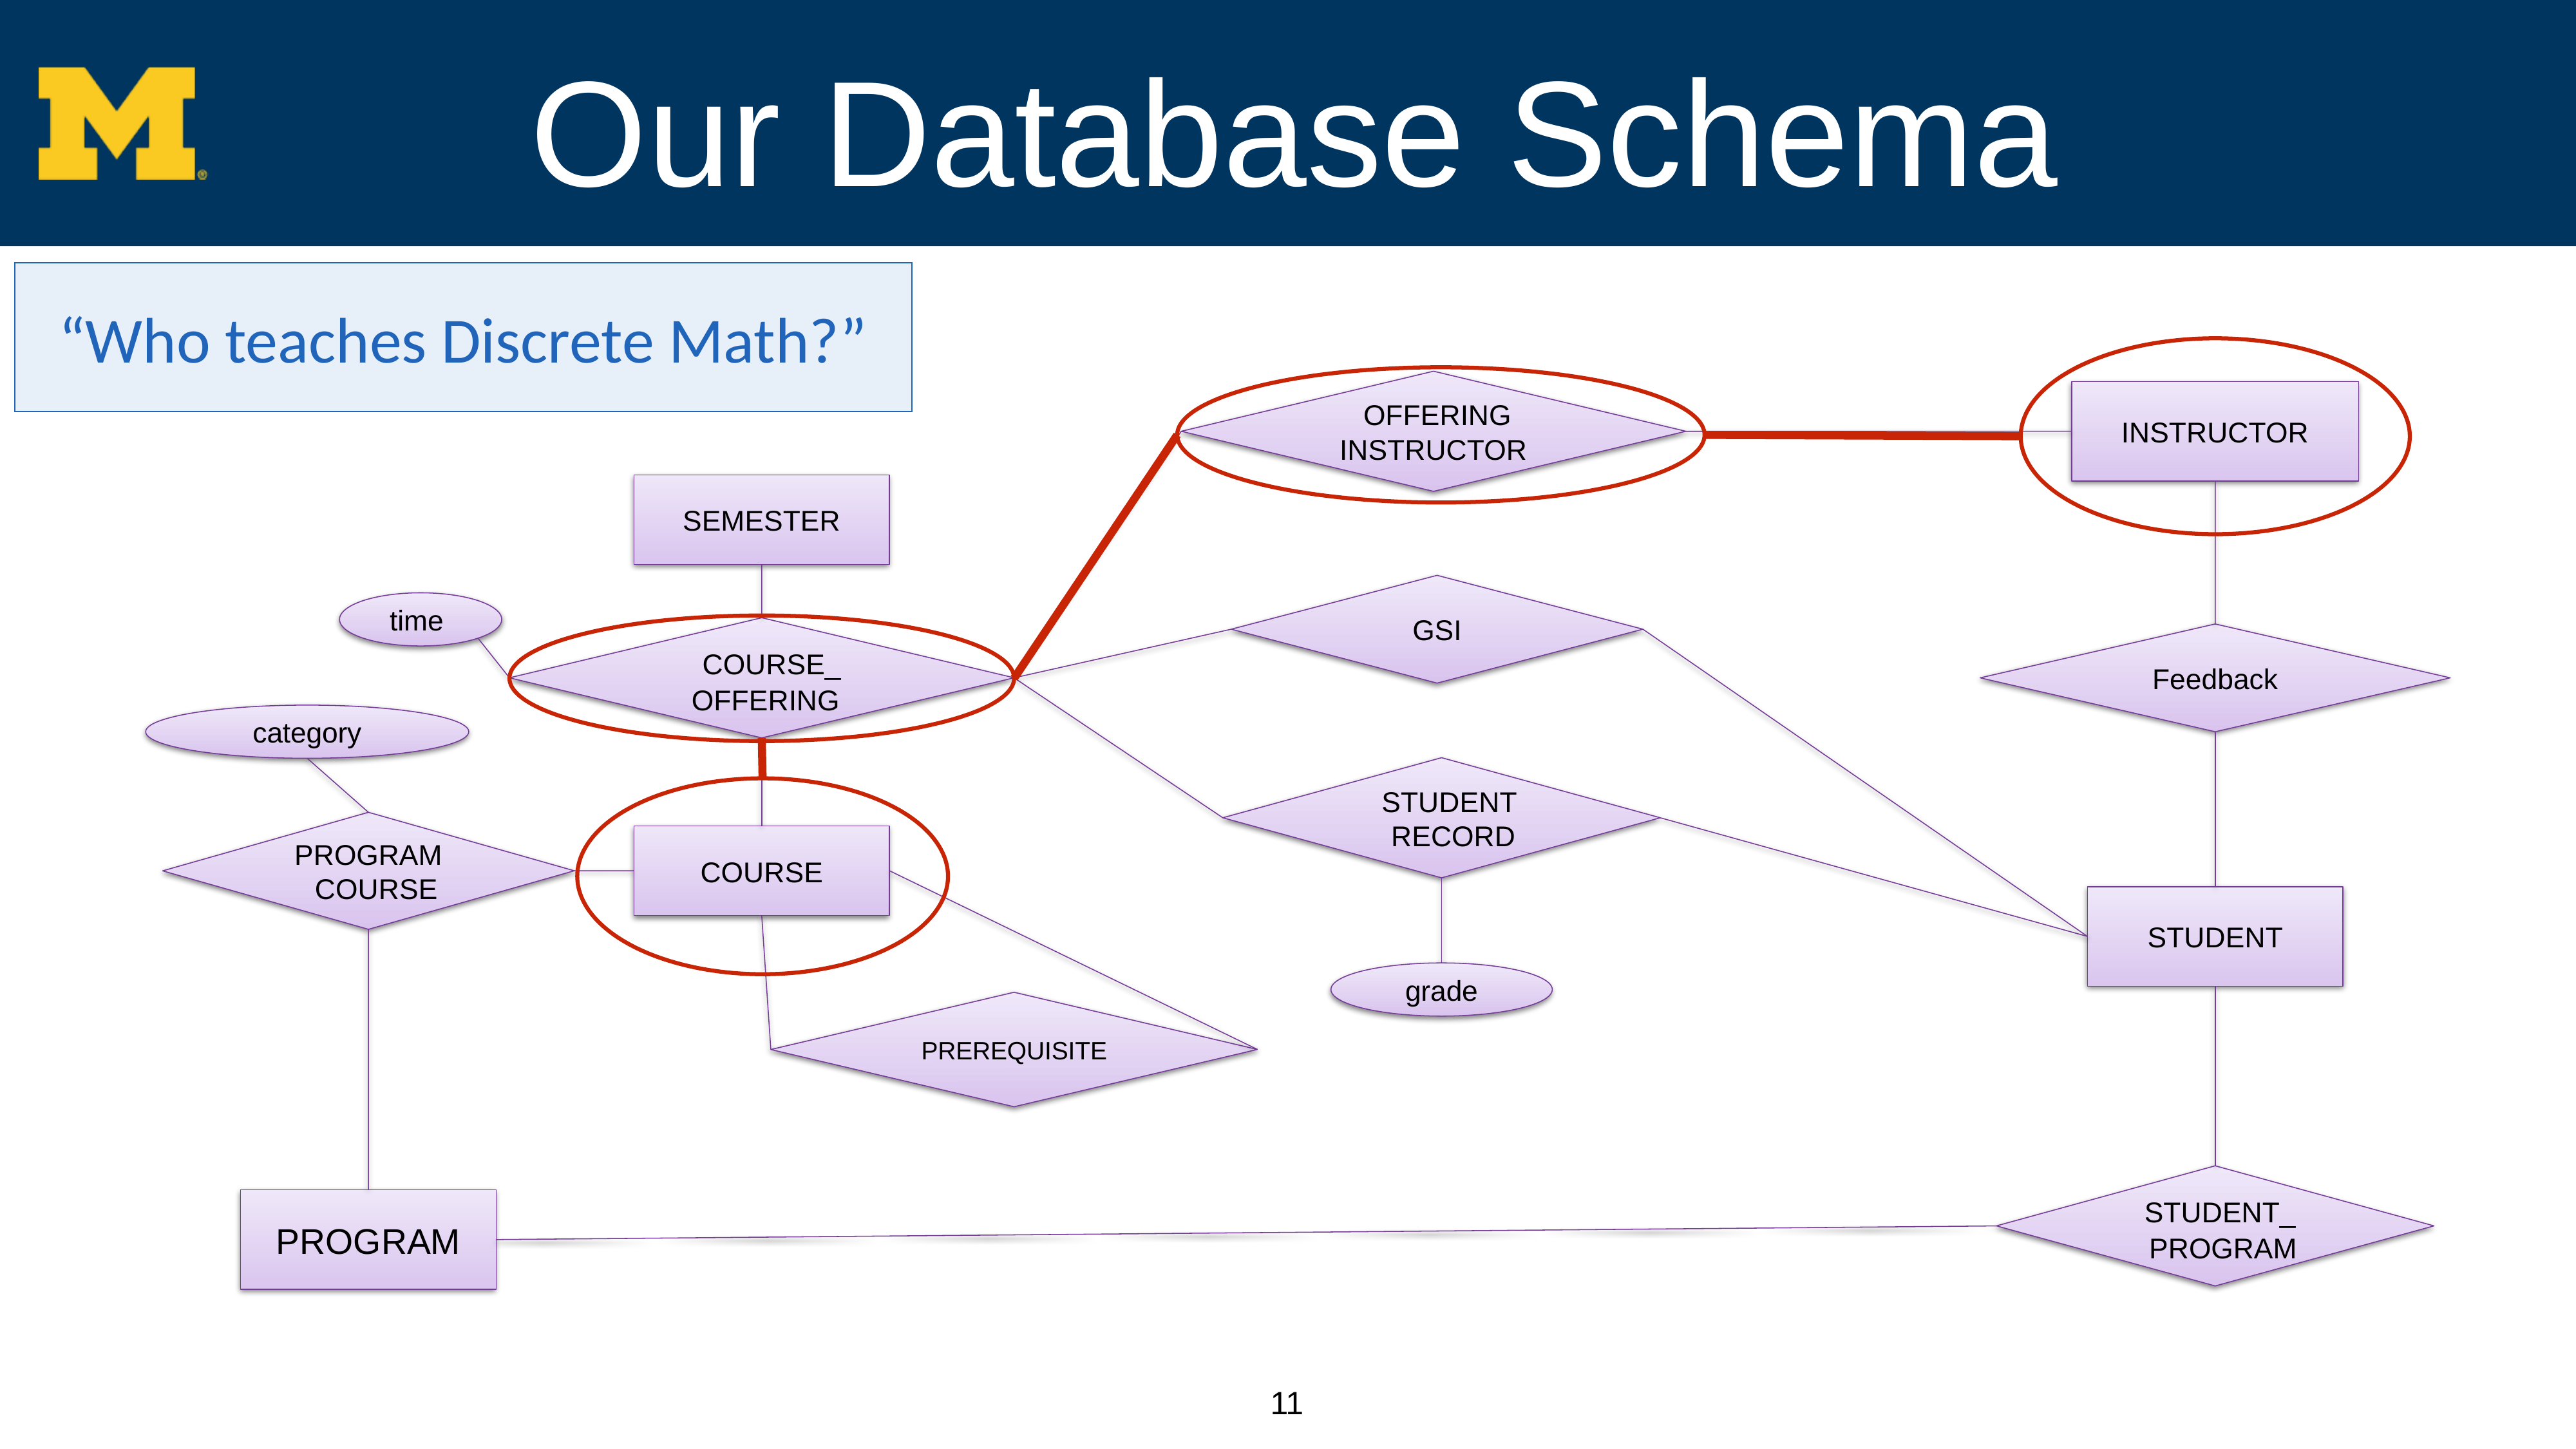

# Our Database Schema
“Who teaches Discrete Math?”

 OFFERING
INSTRUCTOR
INSTRUCTOR
SEMESTER
GSI
time

  COURSE_
 OFFERING
Feedback
category
  STUDENT
   RECORD

PROGRAM
  COURSE
COURSE
STUDENT
grade
PREREQUISITE
 STUDENT_
  PROGRAM
PROGRAM
11